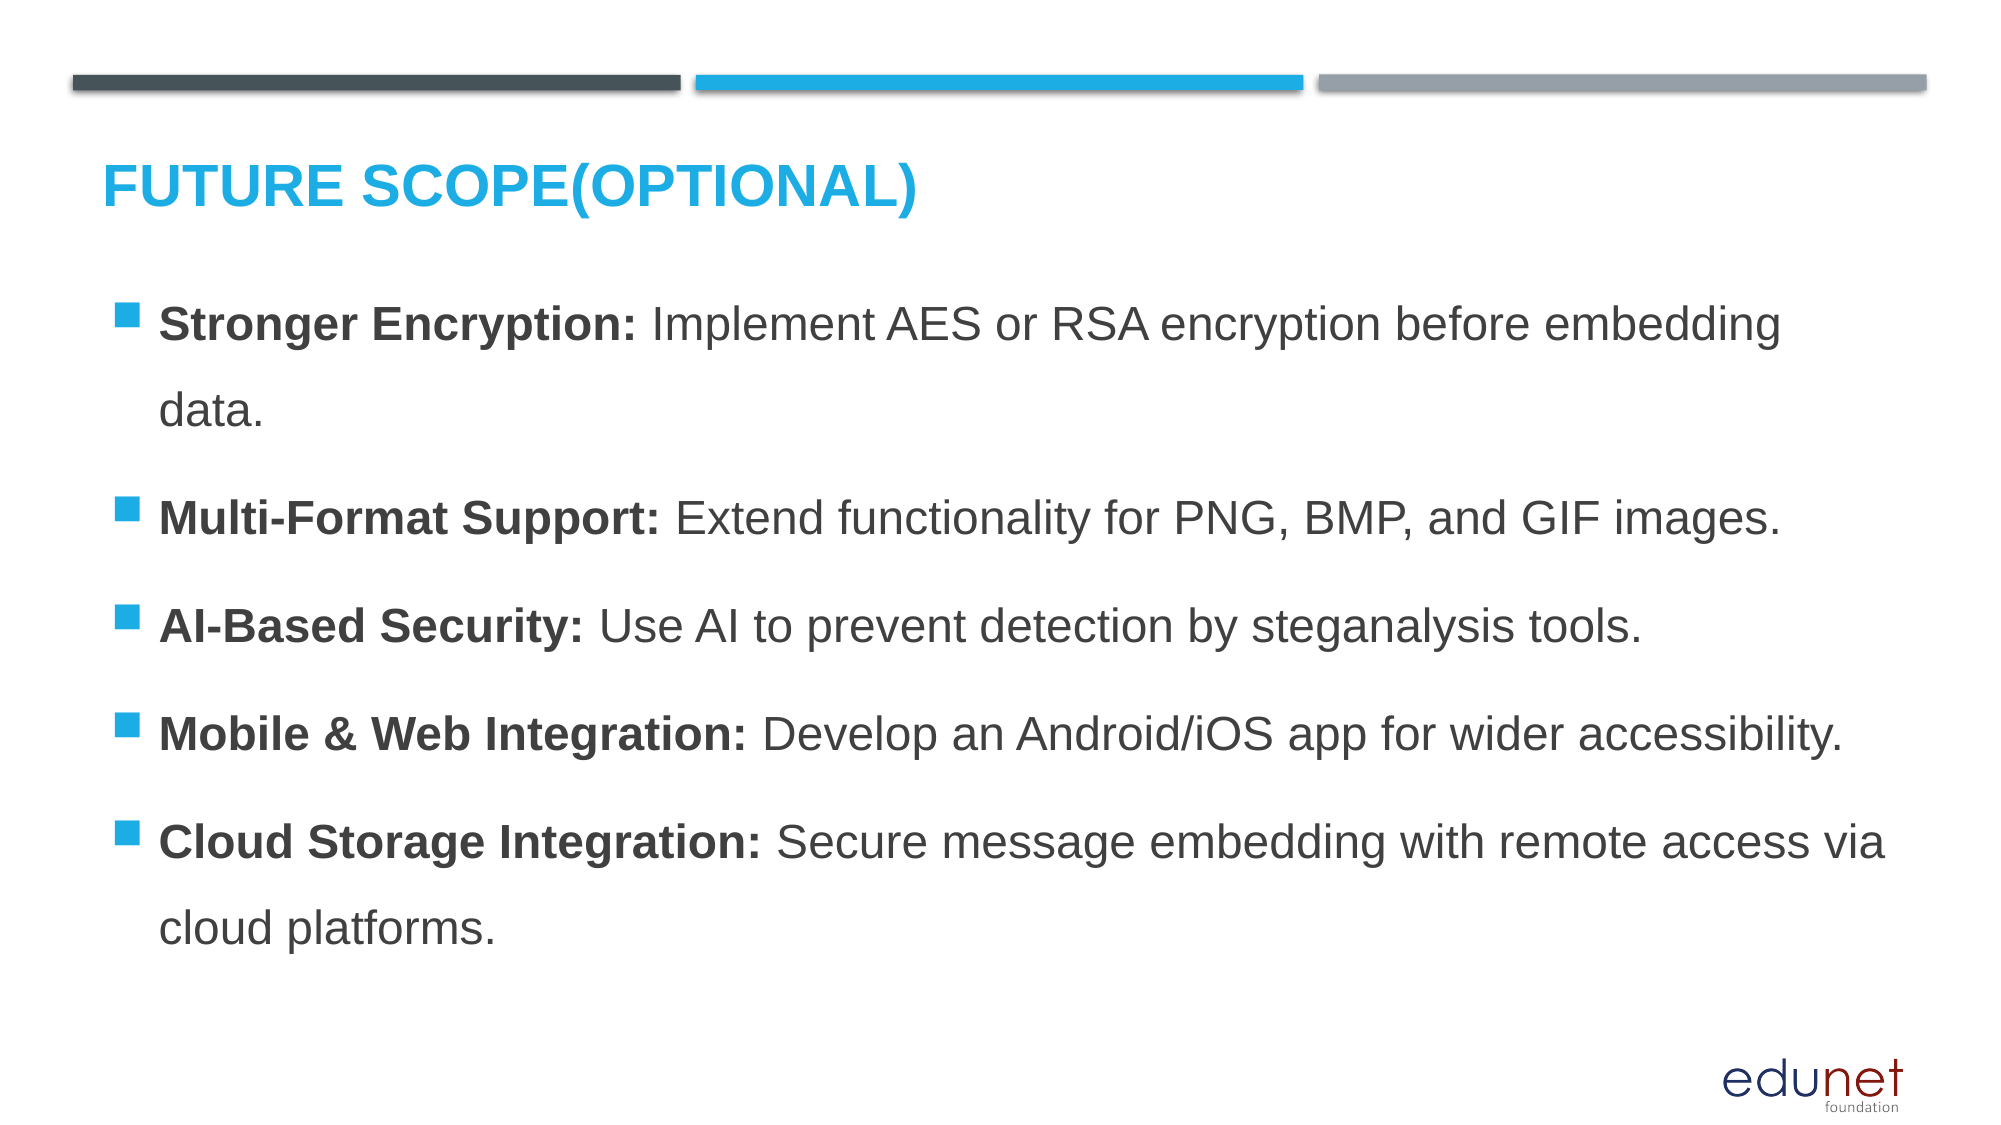

Future scope(optional)
Stronger Encryption: Implement AES or RSA encryption before embedding data.
Multi-Format Support: Extend functionality for PNG, BMP, and GIF images.
AI-Based Security: Use AI to prevent detection by steganalysis tools.
Mobile & Web Integration: Develop an Android/iOS app for wider accessibility.
Cloud Storage Integration: Secure message embedding with remote access via cloud platforms.